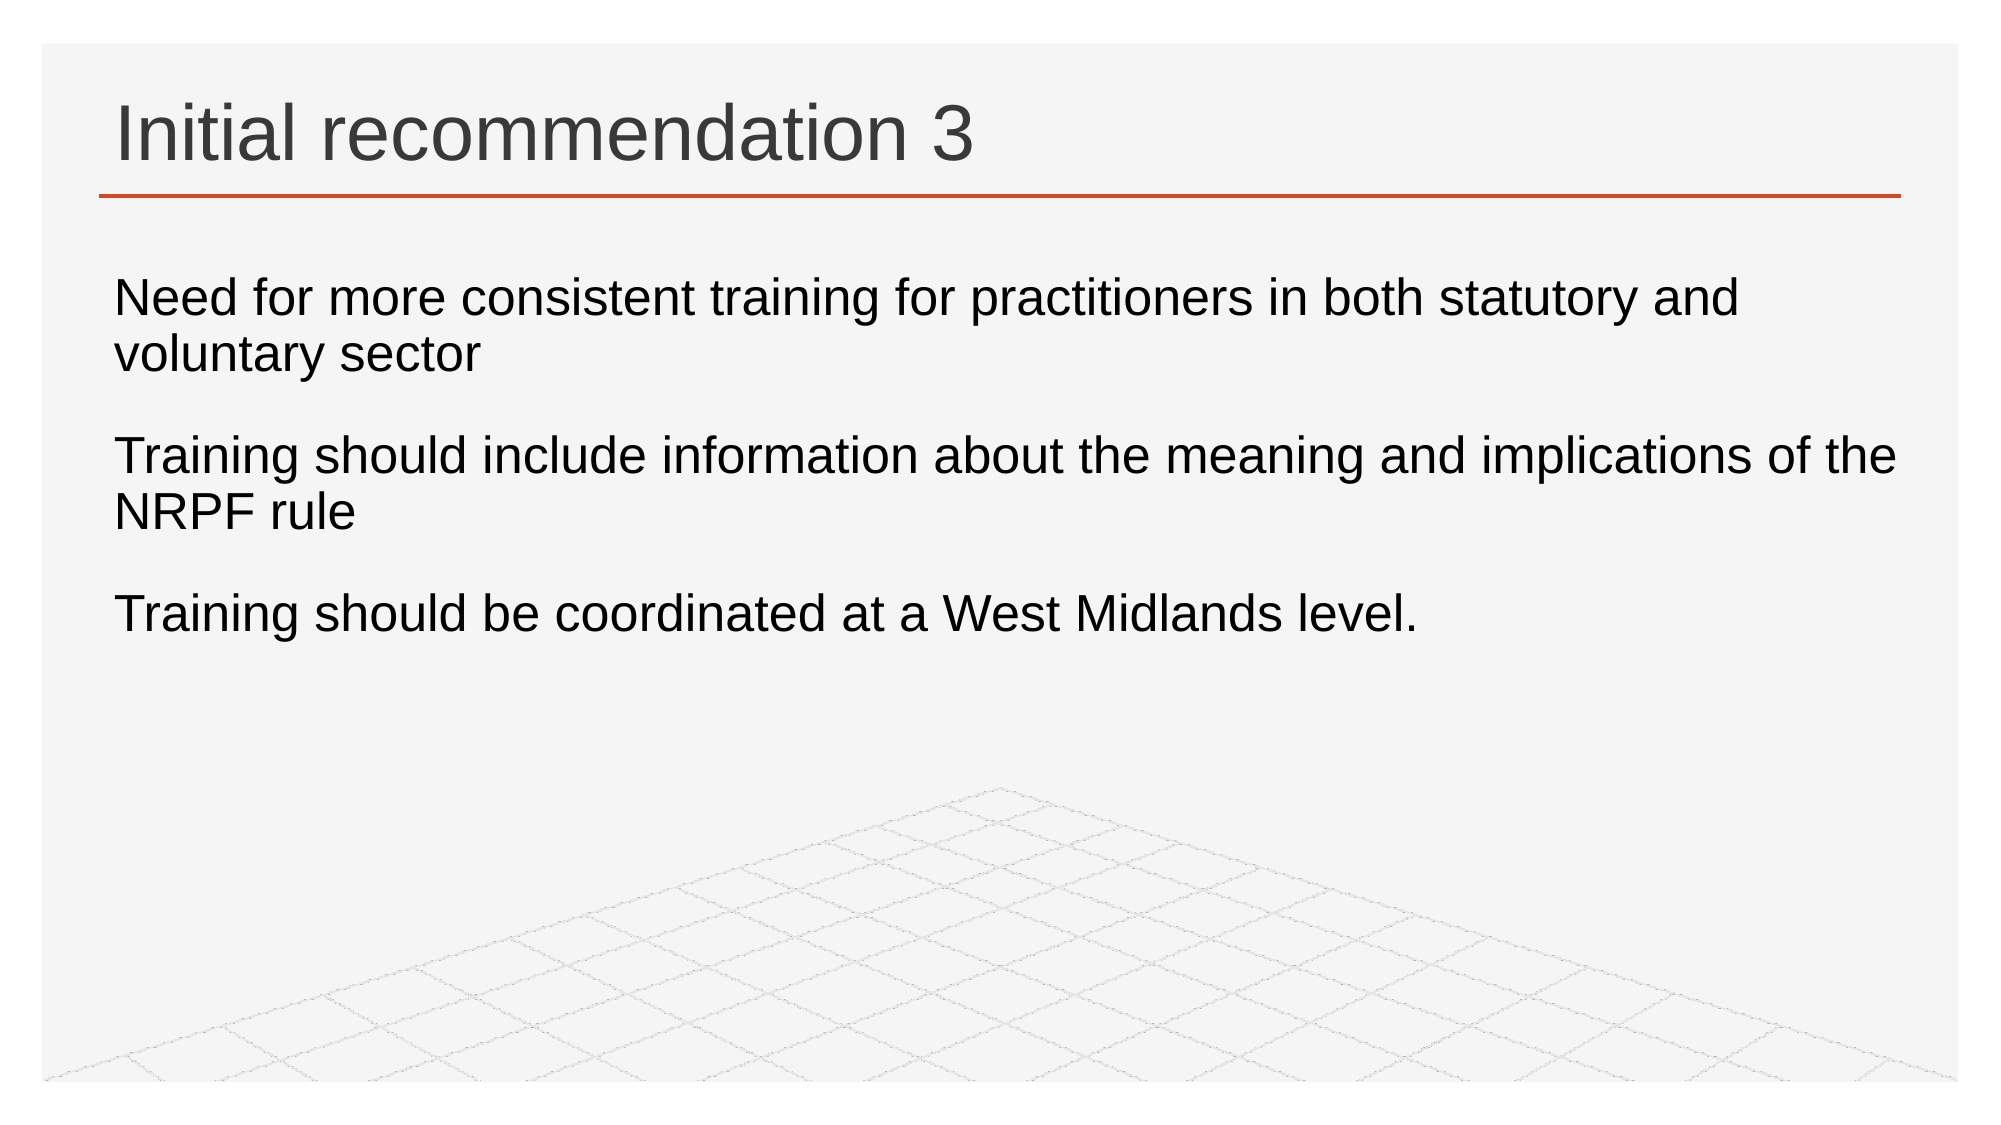

# Initial recommendation 3
Need for more consistent training for practitioners in both statutory and voluntary sector
Training should include information about the meaning and implications of the NRPF rule
Training should be coordinated at a West Midlands level.